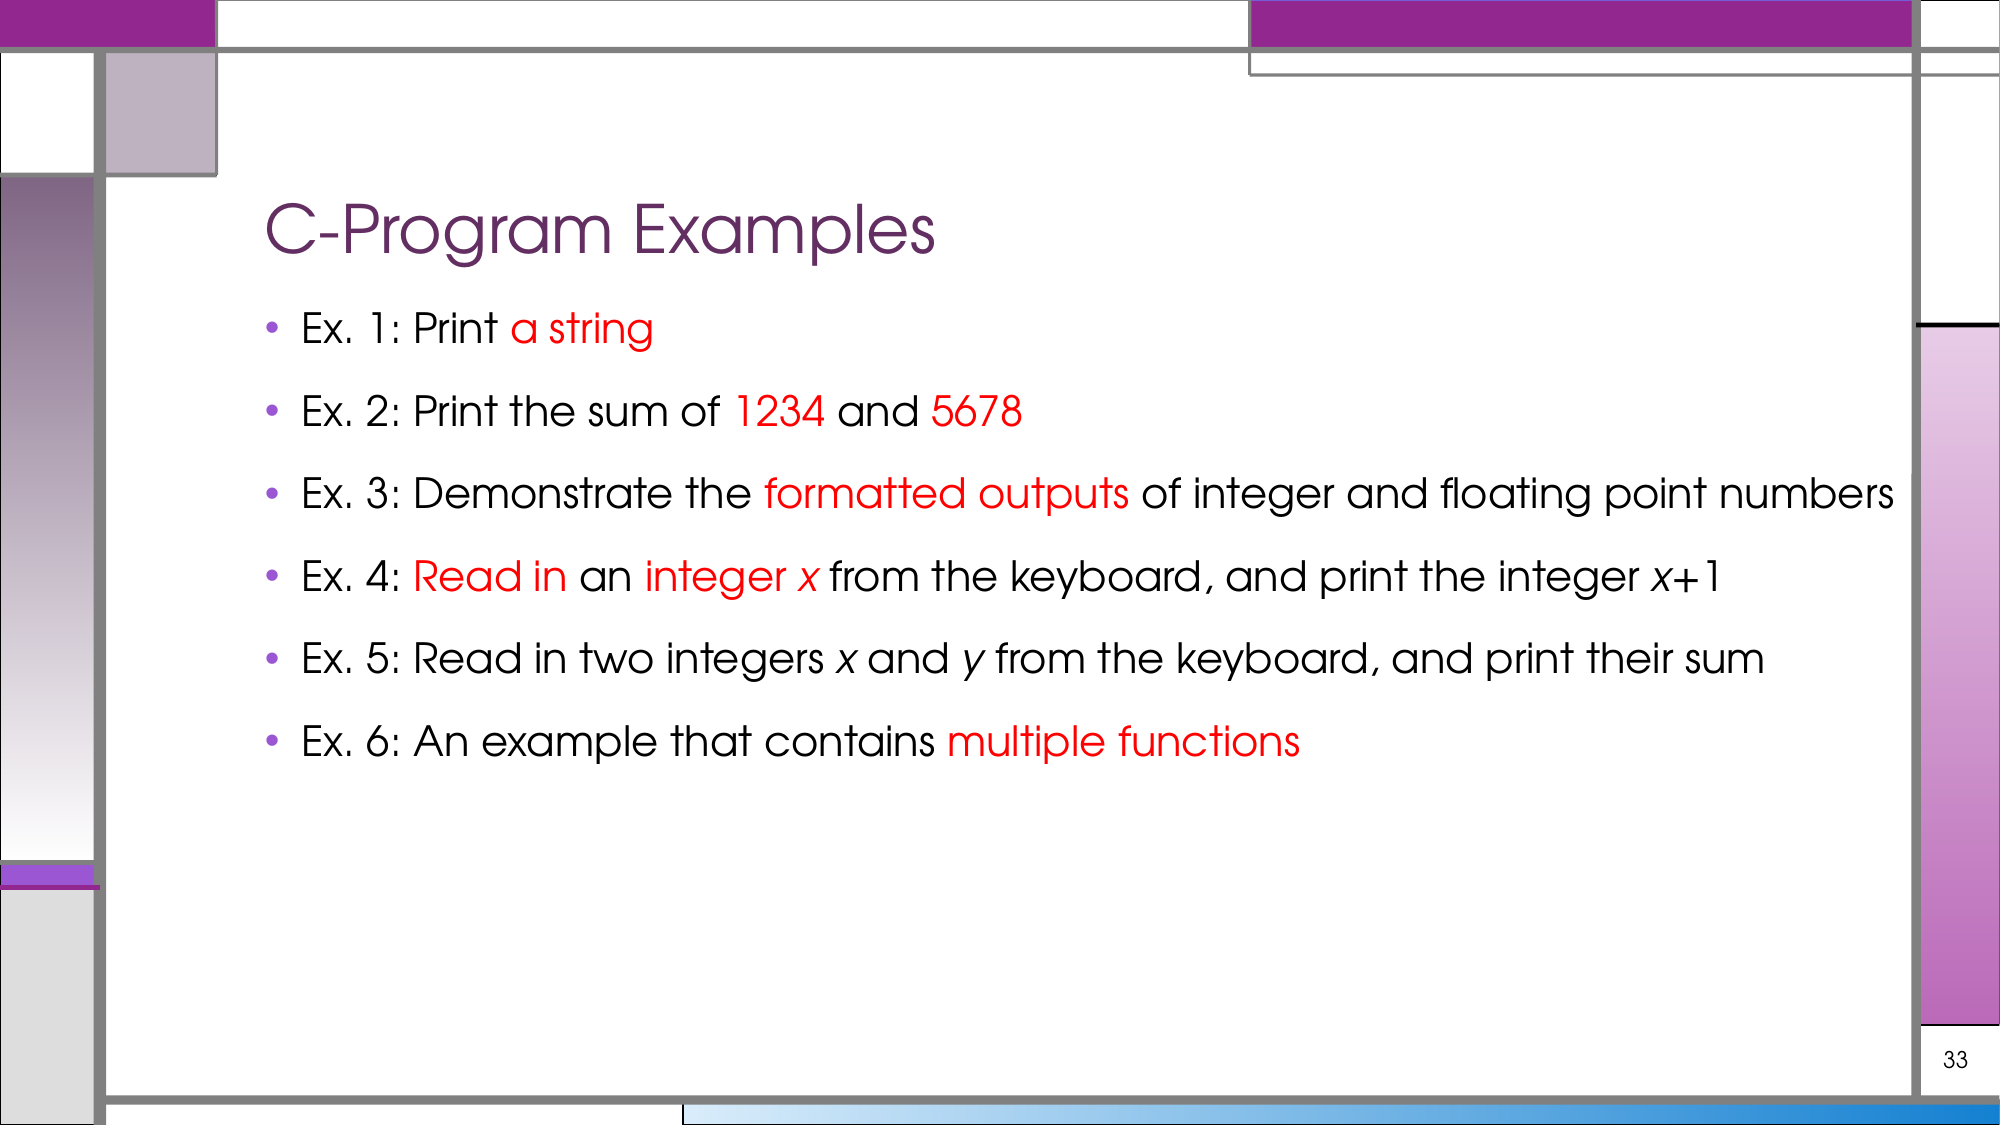

# C-Program Examples
Ex. 1: Print a string
Ex. 2: Print the sum of 1234 and 5678
Ex. 3: Demonstrate the formatted outputs of integer and floating point numbers
Ex. 4: Read in an integer x from the keyboard, and print the integer x+1
Ex. 5: Read in two integers x and y from the keyboard, and print their sum
Ex. 6: An example that contains multiple functions
33